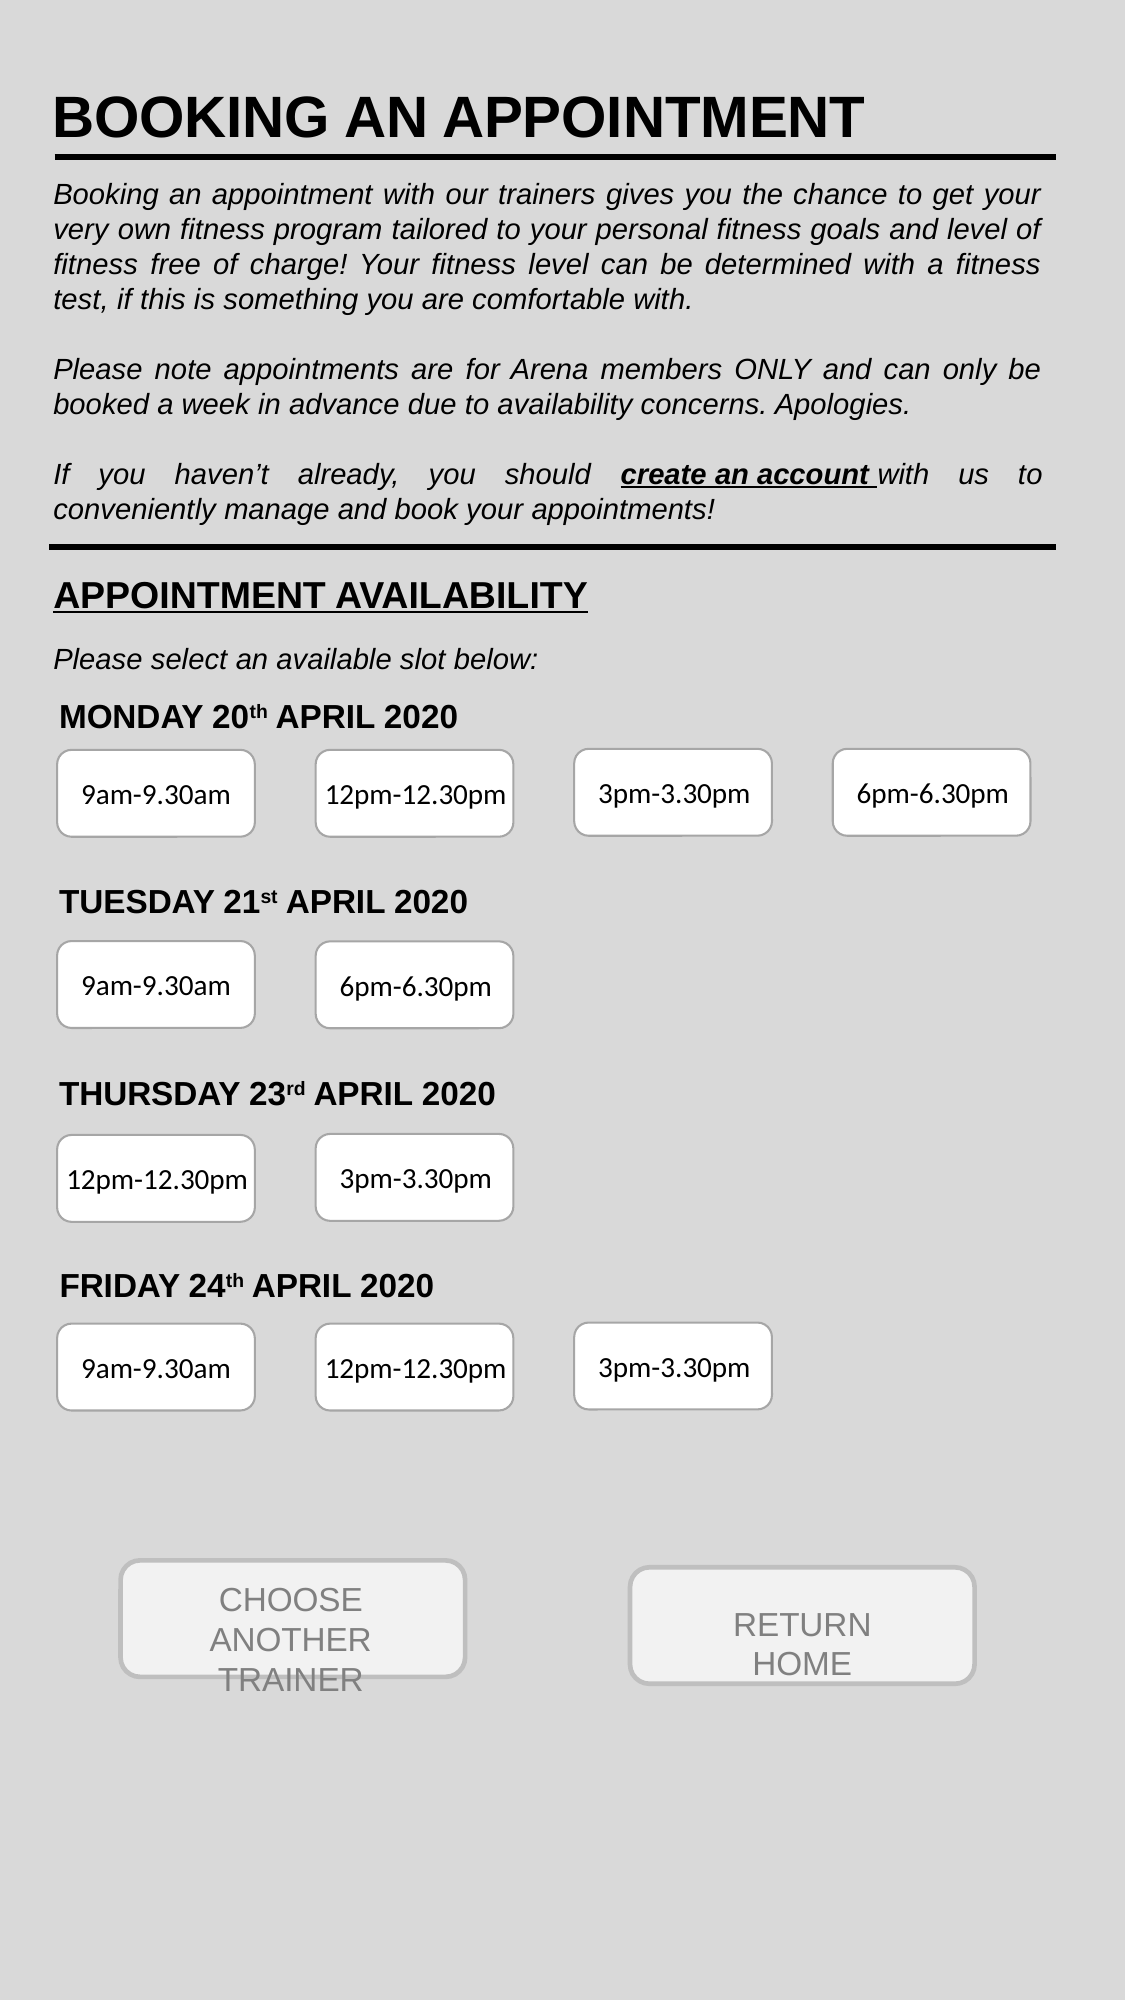

BOOKING AN APPOINTMENT
Booking an appointment with our trainers gives you the chance to get your very own fitness program tailored to your personal fitness goals and level of fitness free of charge! Your fitness level can be determined with a fitness test, if this is something you are comfortable with.

Please note appointments are for Arena members ONLY and can only be booked a week in advance due to availability concerns. Apologies.

If you haven’t already, you should create an account with us to conveniently manage and book your appointments!
APPOINTMENT AVAILABILITY
Please select an available slot below:
MONDAY 20th APRIL 2020

3pm-3.30pm
6pm-6.30pm
9am-9.30am
12pm-12.30pm
TUESDAY 21st APRIL 2020

9am-9.30am
6pm-6.30pm
THURSDAY 23rd APRIL 2020

3pm-3.30pm
12pm-12.30pm
FRIDAY 24th APRIL 2020

3pm-3.30pm
9am-9.30am
12pm-12.30pm

CHOOSE ANOTHER TRAINER
RETURN HOME